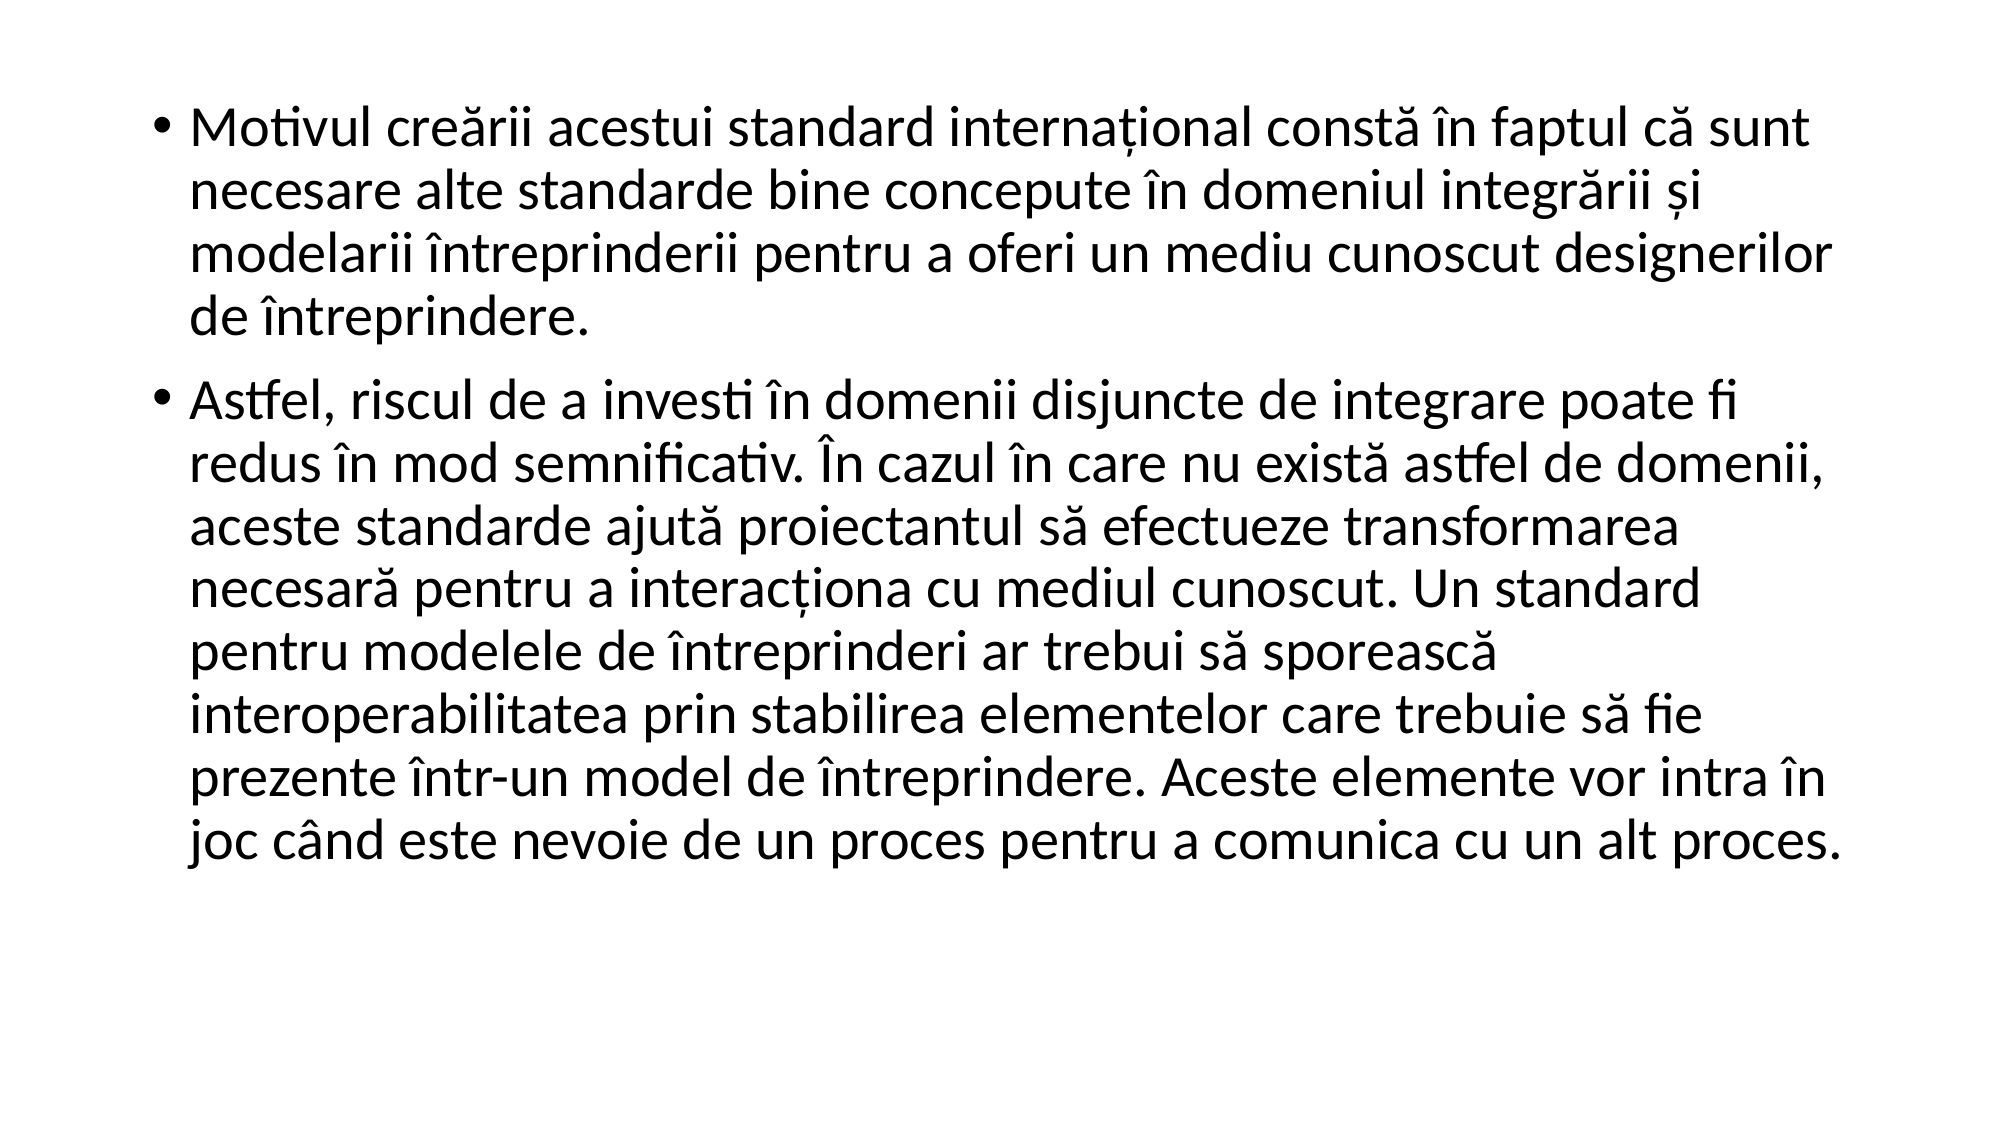

Motivul creării acestui standard internaţional constă în faptul că sunt necesare alte standarde bine concepute în domeniul integrării şi modelarii întreprinderii pentru a oferi un mediu cunoscut designerilor de întreprindere.
Astfel, riscul de a investi în domenii disjuncte de integrare poate fi redus în mod semnificativ. În cazul în care nu există astfel de domenii, aceste standarde ajută proiectantul să efectueze transformarea necesară pentru a interacţiona cu mediul cunoscut. Un standard pentru modelele de întreprinderi ar trebui să sporească interoperabilitatea prin stabilirea elementelor care trebuie să fie prezente într-un model de întreprindere. Aceste elemente vor intra în joc când este nevoie de un proces pentru a comunica cu un alt proces.